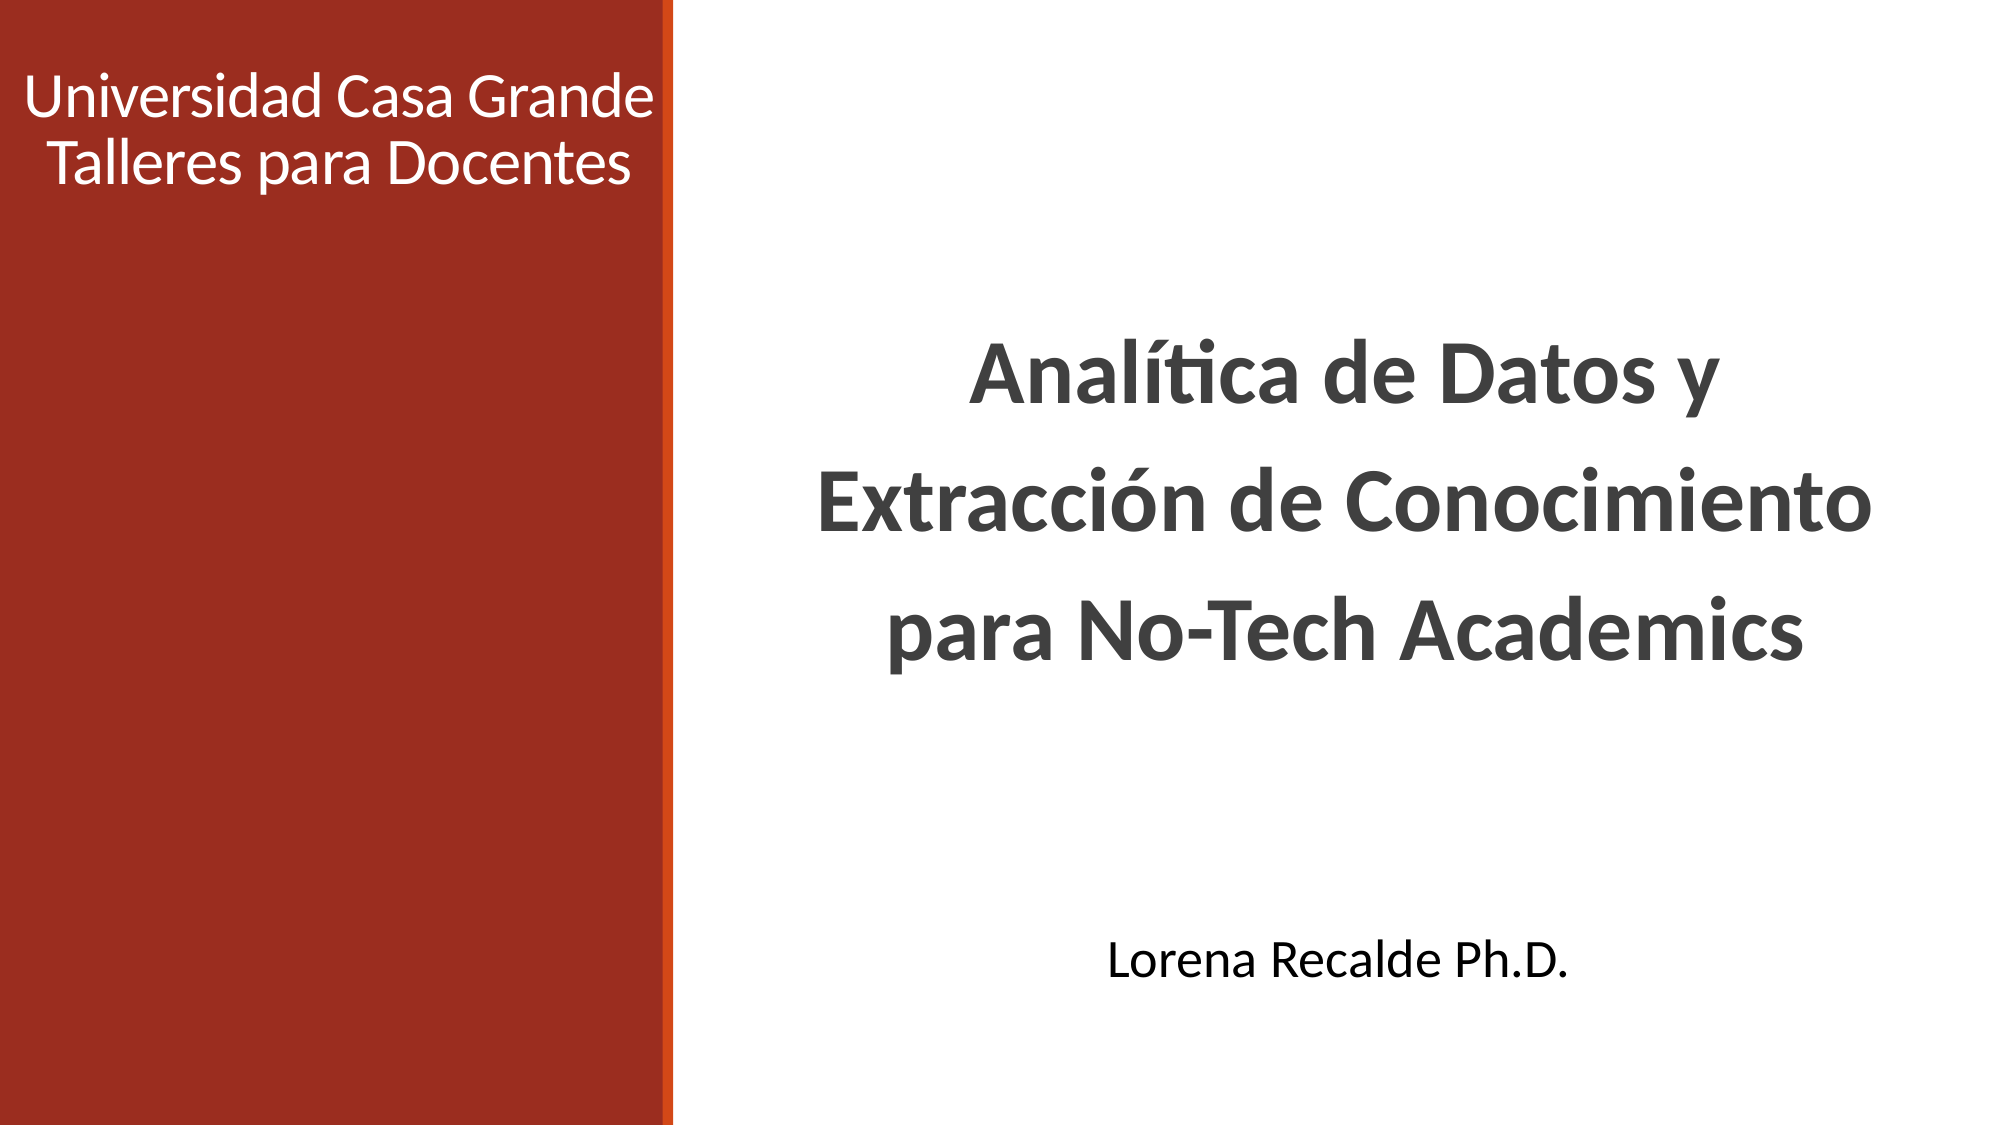

# Universidad Casa Grande Talleres para Docentes
Analítica de Datos y
Extracción de Conocimiento
para No-Tech Academics
Lorena Recalde Ph.D.